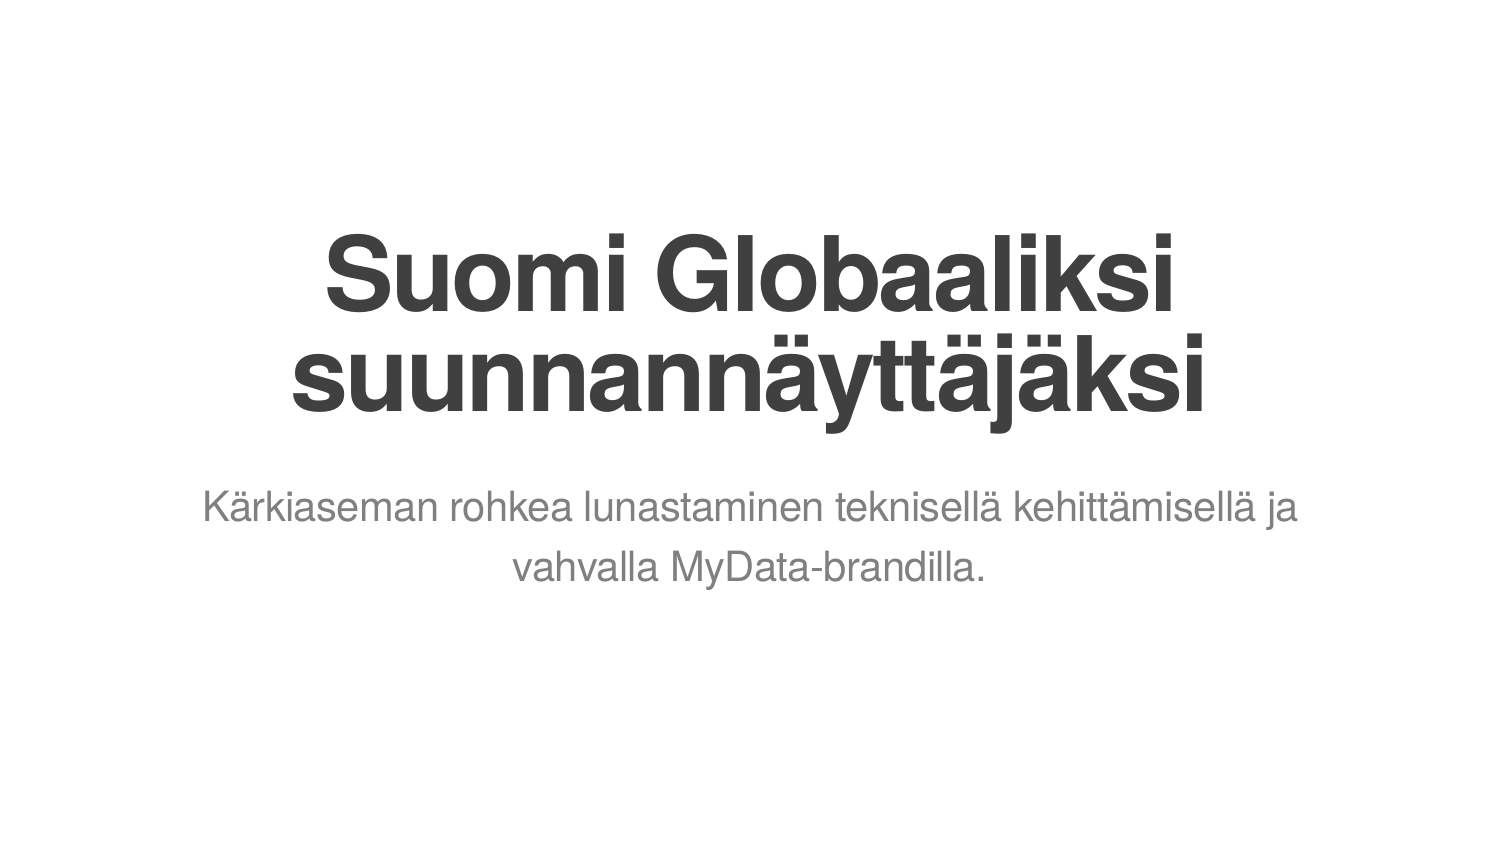

# Suomi Globaaliksi suunnannäyttäjäksi
Kärkiaseman rohkea lunastaminen teknisellä kehittämisellä ja vahvalla MyData-brandilla.